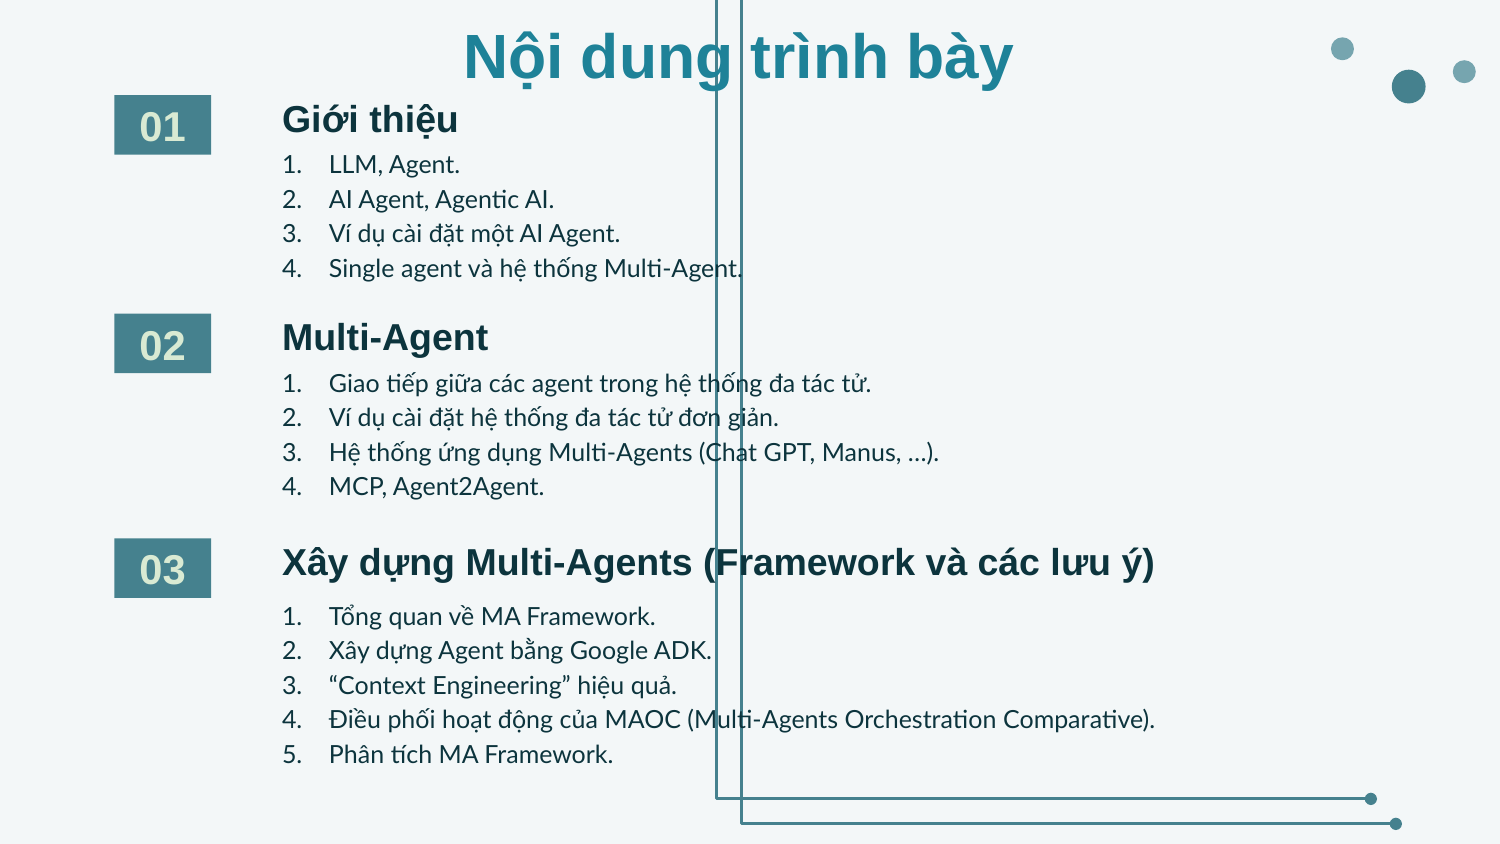

# Nội dung trình bày
01
Giới thiệu
LLM, Agent.
AI Agent, Agentic AI.
Ví dụ cài đặt một AI Agent.
Single agent và hệ thống Multi-Agent.
02
Multi-Agent
Giao tiếp giữa các agent trong hệ thống đa tác tử.
Ví dụ cài đặt hệ thống đa tác tử đơn giản.
Hệ thống ứng dụng Multi-Agents (Chat GPT, Manus, …).
MCP, Agent2Agent.
Xây dựng Multi-Agents (Framework và các lưu ý)
03
Tổng quan về MA Framework.
Xây dựng Agent bằng Google ADK.
“Context Engineering” hiệu quả.
Điều phối hoạt động của MAOC (Multi-Agents Orchestration Comparative).
Phân tích MA Framework.